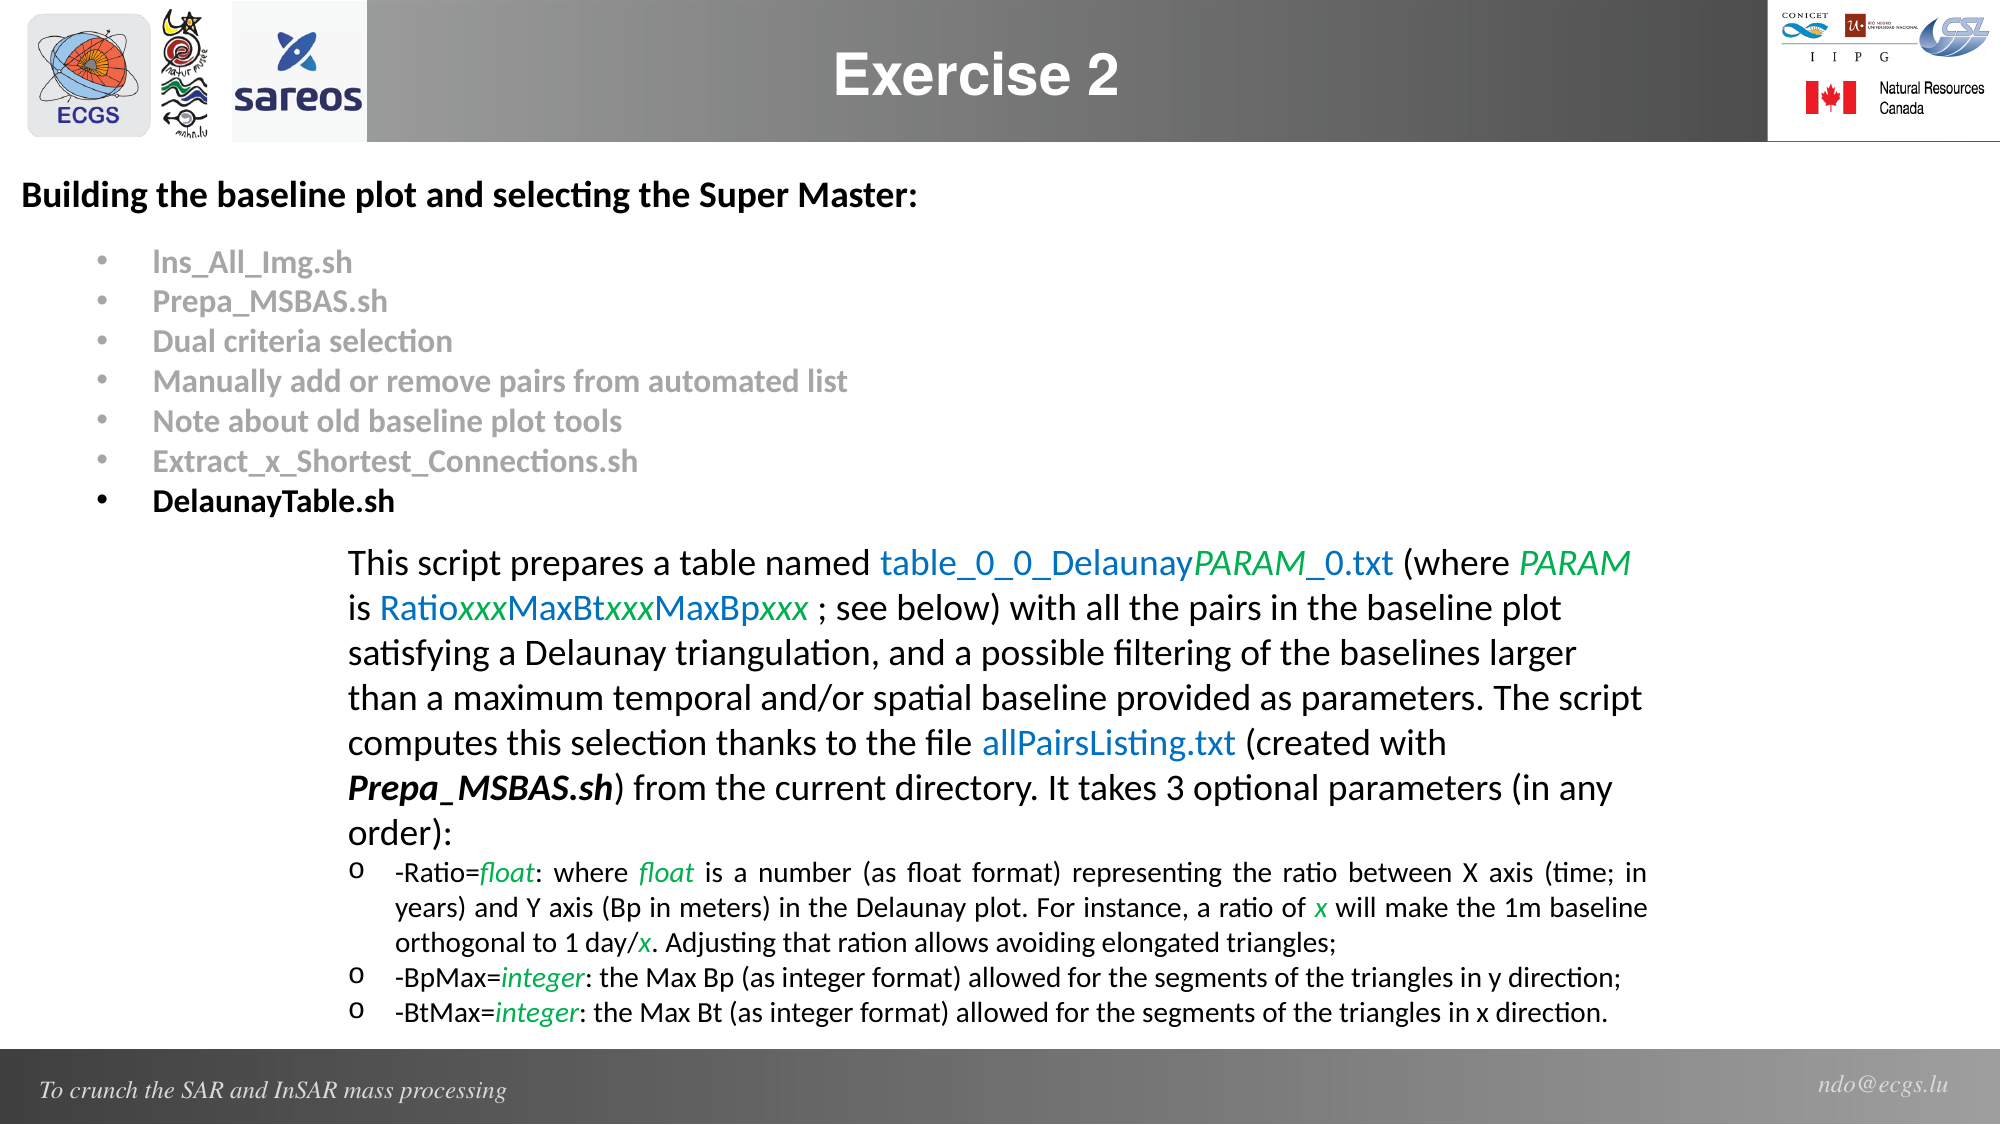

Exercise 2
Building the baseline plot and selecting the Super Master:

lns_All_Img.sh
Prepa_MSBAS.sh
Dual criteria selection
Manually add or remove pairs from automated list
Note about old baseline plot tools
Extract_x_Shortest_Connections.sh
DelaunayTable.sh
This script prepares a table named table_0_0_DelaunayPARAM_0.txt (where PARAM is RatioxxxMaxBtxxxMaxBpxxx ; see below) with all the pairs in the baseline plot satisfying a Delaunay triangulation, and a possible filtering of the baselines larger than a maximum temporal and/or spatial baseline provided as parameters. The script computes this selection thanks to the file allPairsListing.txt (created with Prepa_MSBAS.sh) from the current directory. It takes 3 optional parameters (in any order):
-Ratio=float: where float is a number (as float format) representing the ratio between X axis (time; in years) and Y axis (Bp in meters) in the Delaunay plot. For instance, a ratio of x will make the 1m baseline orthogonal to 1 day/x. Adjusting that ration allows avoiding elongated triangles;
-BpMax=integer: the Max Bp (as integer format) allowed for the segments of the triangles in y direction;
-BtMax=integer: the Max Bt (as integer format) allowed for the segments of the triangles in x direction.